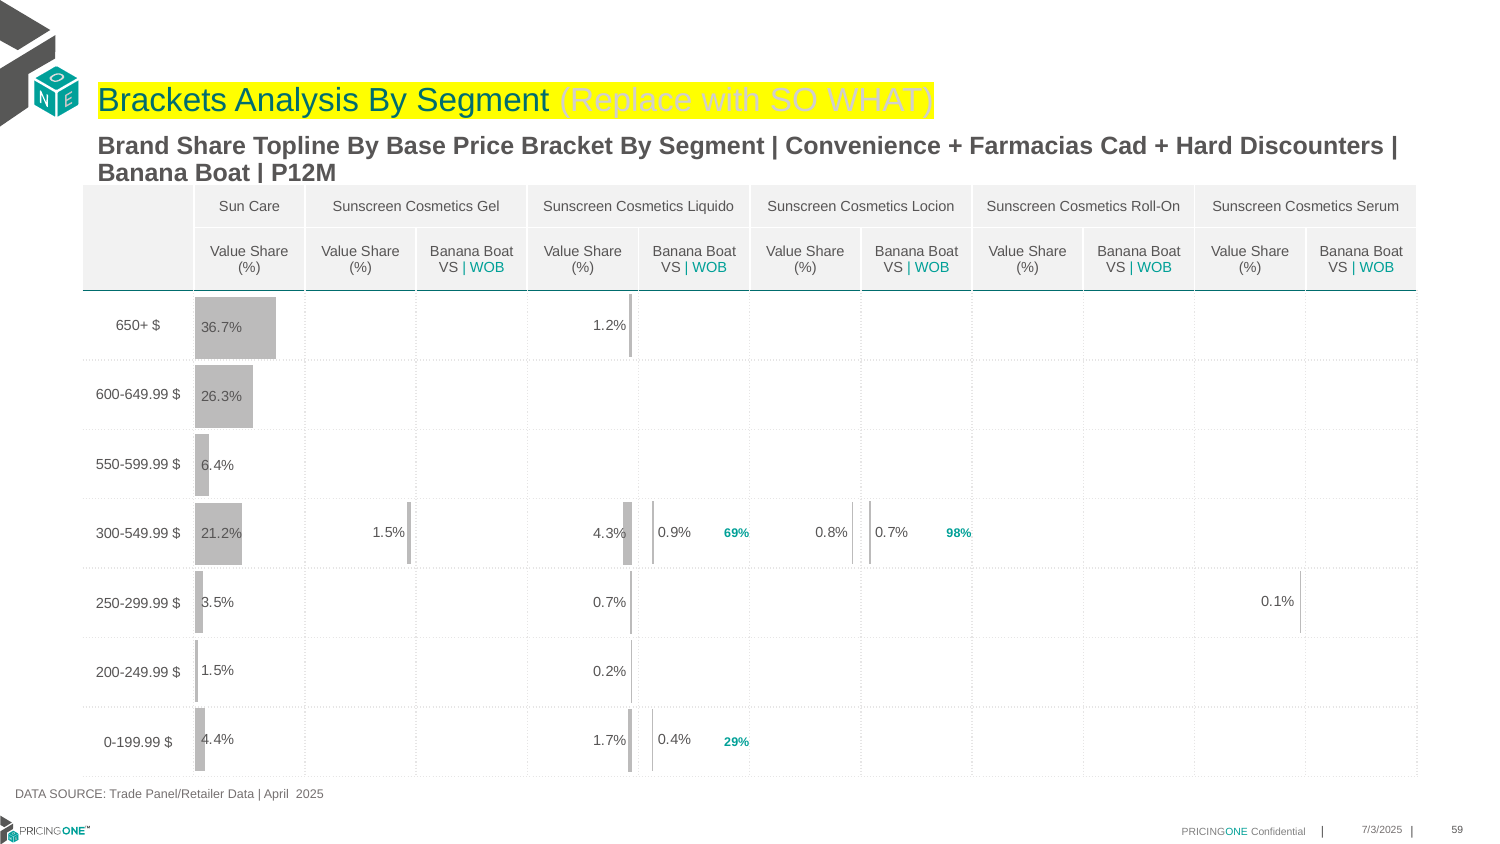

# Brackets Analysis By Segment (Replace with SO WHAT)
Brand Share Topline By Base Price Bracket By Segment | Convenience + Farmacias Cad + Hard Discounters | Banana Boat | P12M
|  | Sun Care | Sunscreen Cosmetics Gel |  | Sunscreen Cosmetics Liquido |  | Sunscreen Cosmetics Locion |  | Sunscreen Cosmetics Roll-On |  | Sunscreen Cosmetics Serum |  |
| --- | --- | --- | --- | --- | --- | --- | --- | --- | --- | --- | --- |
|  | Value Share (%) | Value Share (%) | Banana Boat VS | WOB | Value Share (%) | Banana Boat VS | WOB | Value Share (%) | Banana Boat VS | WOB | Value Share (%) | Banana Boat VS | WOB | Value Share (%) | Banana Boat VS | WOB |
| 650+ $ |  |  |  |  |  |  |  |  |  |  |  |
| 600-649.99 $ |  |  |  |  |  |  |  |  |  |  |  |
| 550-599.99 $ |  |  |  |  |  |  |  |  |  |  |  |
| 300-549.99 $ |  |  |  |  | 69% |  | 98% |  |  |  |  |
| 250-299.99 $ |  |  |  |  |  |  |  |  |  |  |  |
| 200-249.99 $ |  |  |  |  |  |  |  |  |  |  |  |
| 0-199.99 $ |  |  |  |  | 29% |  |  |  |  |  |  |

### Chart

| Category | Sunscreen Cosmetics Liquido |
|---|---|
| None | None |

### Chart

| Category | Sunscreen Cosmetics Liquido |
|---|---|
| None | 0.011990928512807237 |

### Chart

| Category | Sunscreen Cosmetics Gel |
|---|---|
| None | None |

### Chart

| Category | Sunscreen Cosmetics Locion |
|---|---|
| None | None |

### Chart

| Category | Sunscreen Cosmetics Roll-On |
|---|---|
| None | None |

### Chart

| Category | Sunscreen Cosmetics Serum |
|---|---|
| None | None |

### Chart

| Category | Sunscreen Cosmetics Gel |
|---|---|
| None | None |

### Chart

| Category | Sunscreen Cosmetics Locion |
|---|---|
| None | None |

### Chart

| Category | Sunscreen Cosmetics Roll-On |
|---|---|
| None | None |

### Chart

| Category | Sunscreen Cosmetics Serum |
|---|---|
| None | None |

### Chart

| Category | Sun Care |
|---|---|
| None | 0.3671058404049687 |
DATA SOURCE: Trade Panel/Retailer Data | April  2025

7/3/2025
59